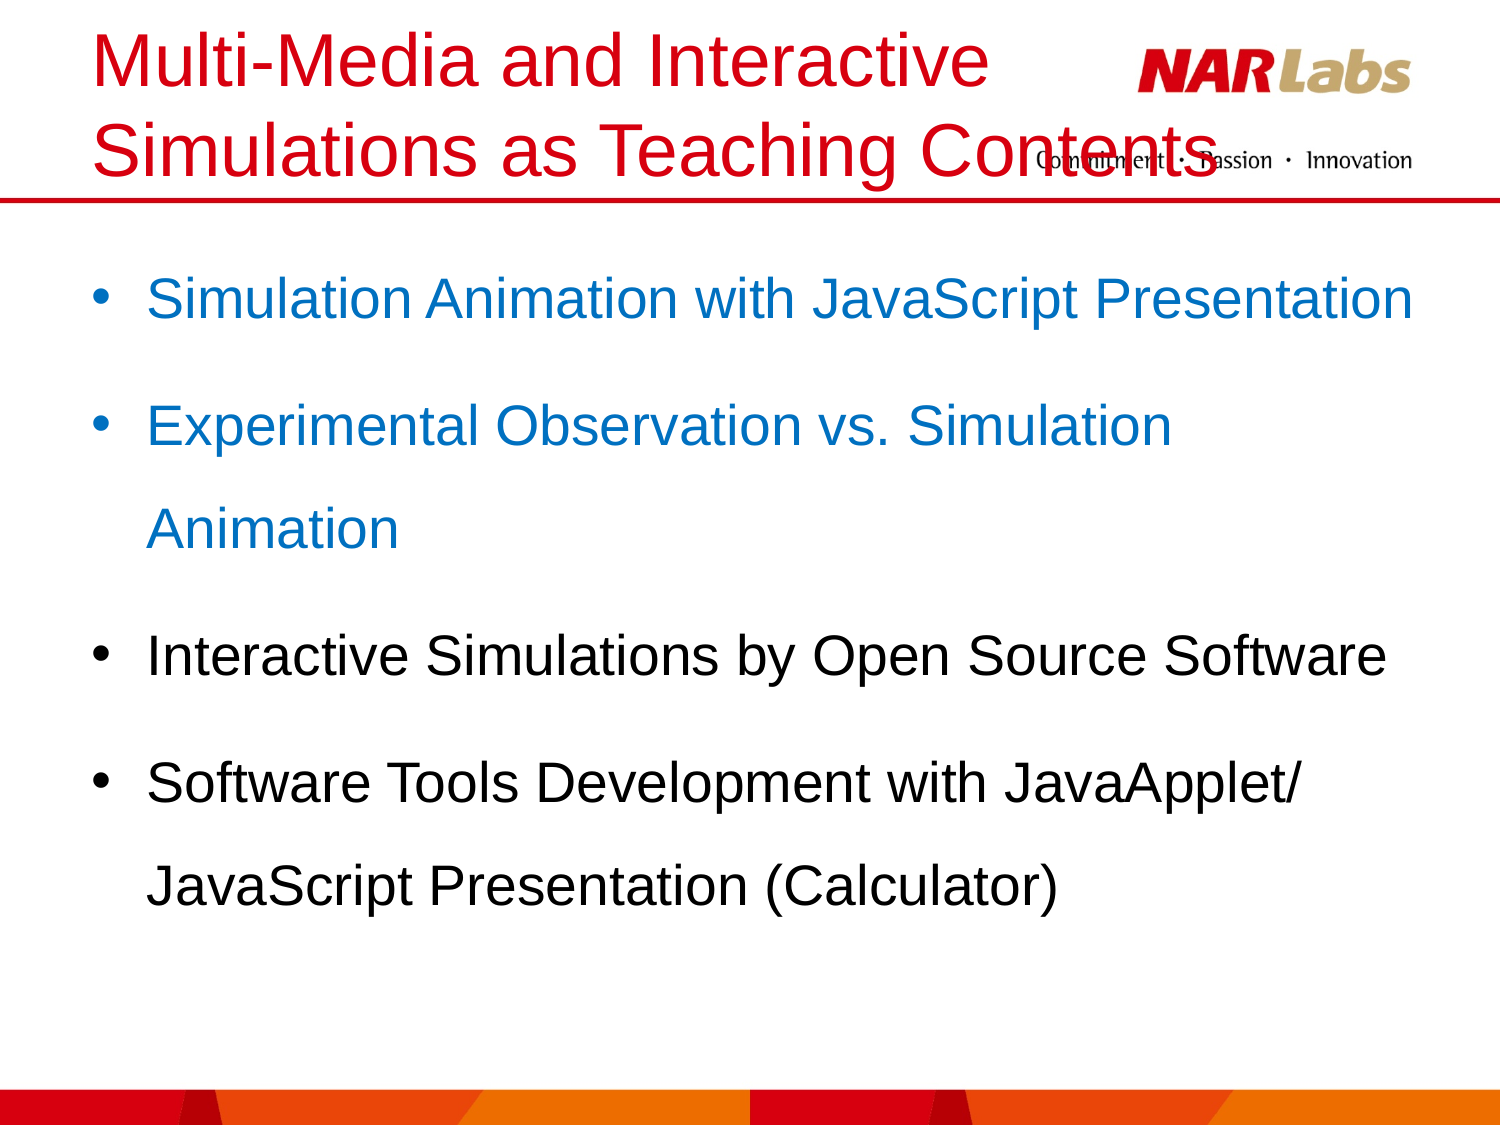

# Multi-Media and Interactive Simulations as Teaching Contents
Simulation Animation with JavaScript Presentation
Experimental Observation vs. Simulation Animation
Interactive Simulations by Open Source Software
Software Tools Development with JavaApplet/ JavaScript Presentation (Calculator)
6